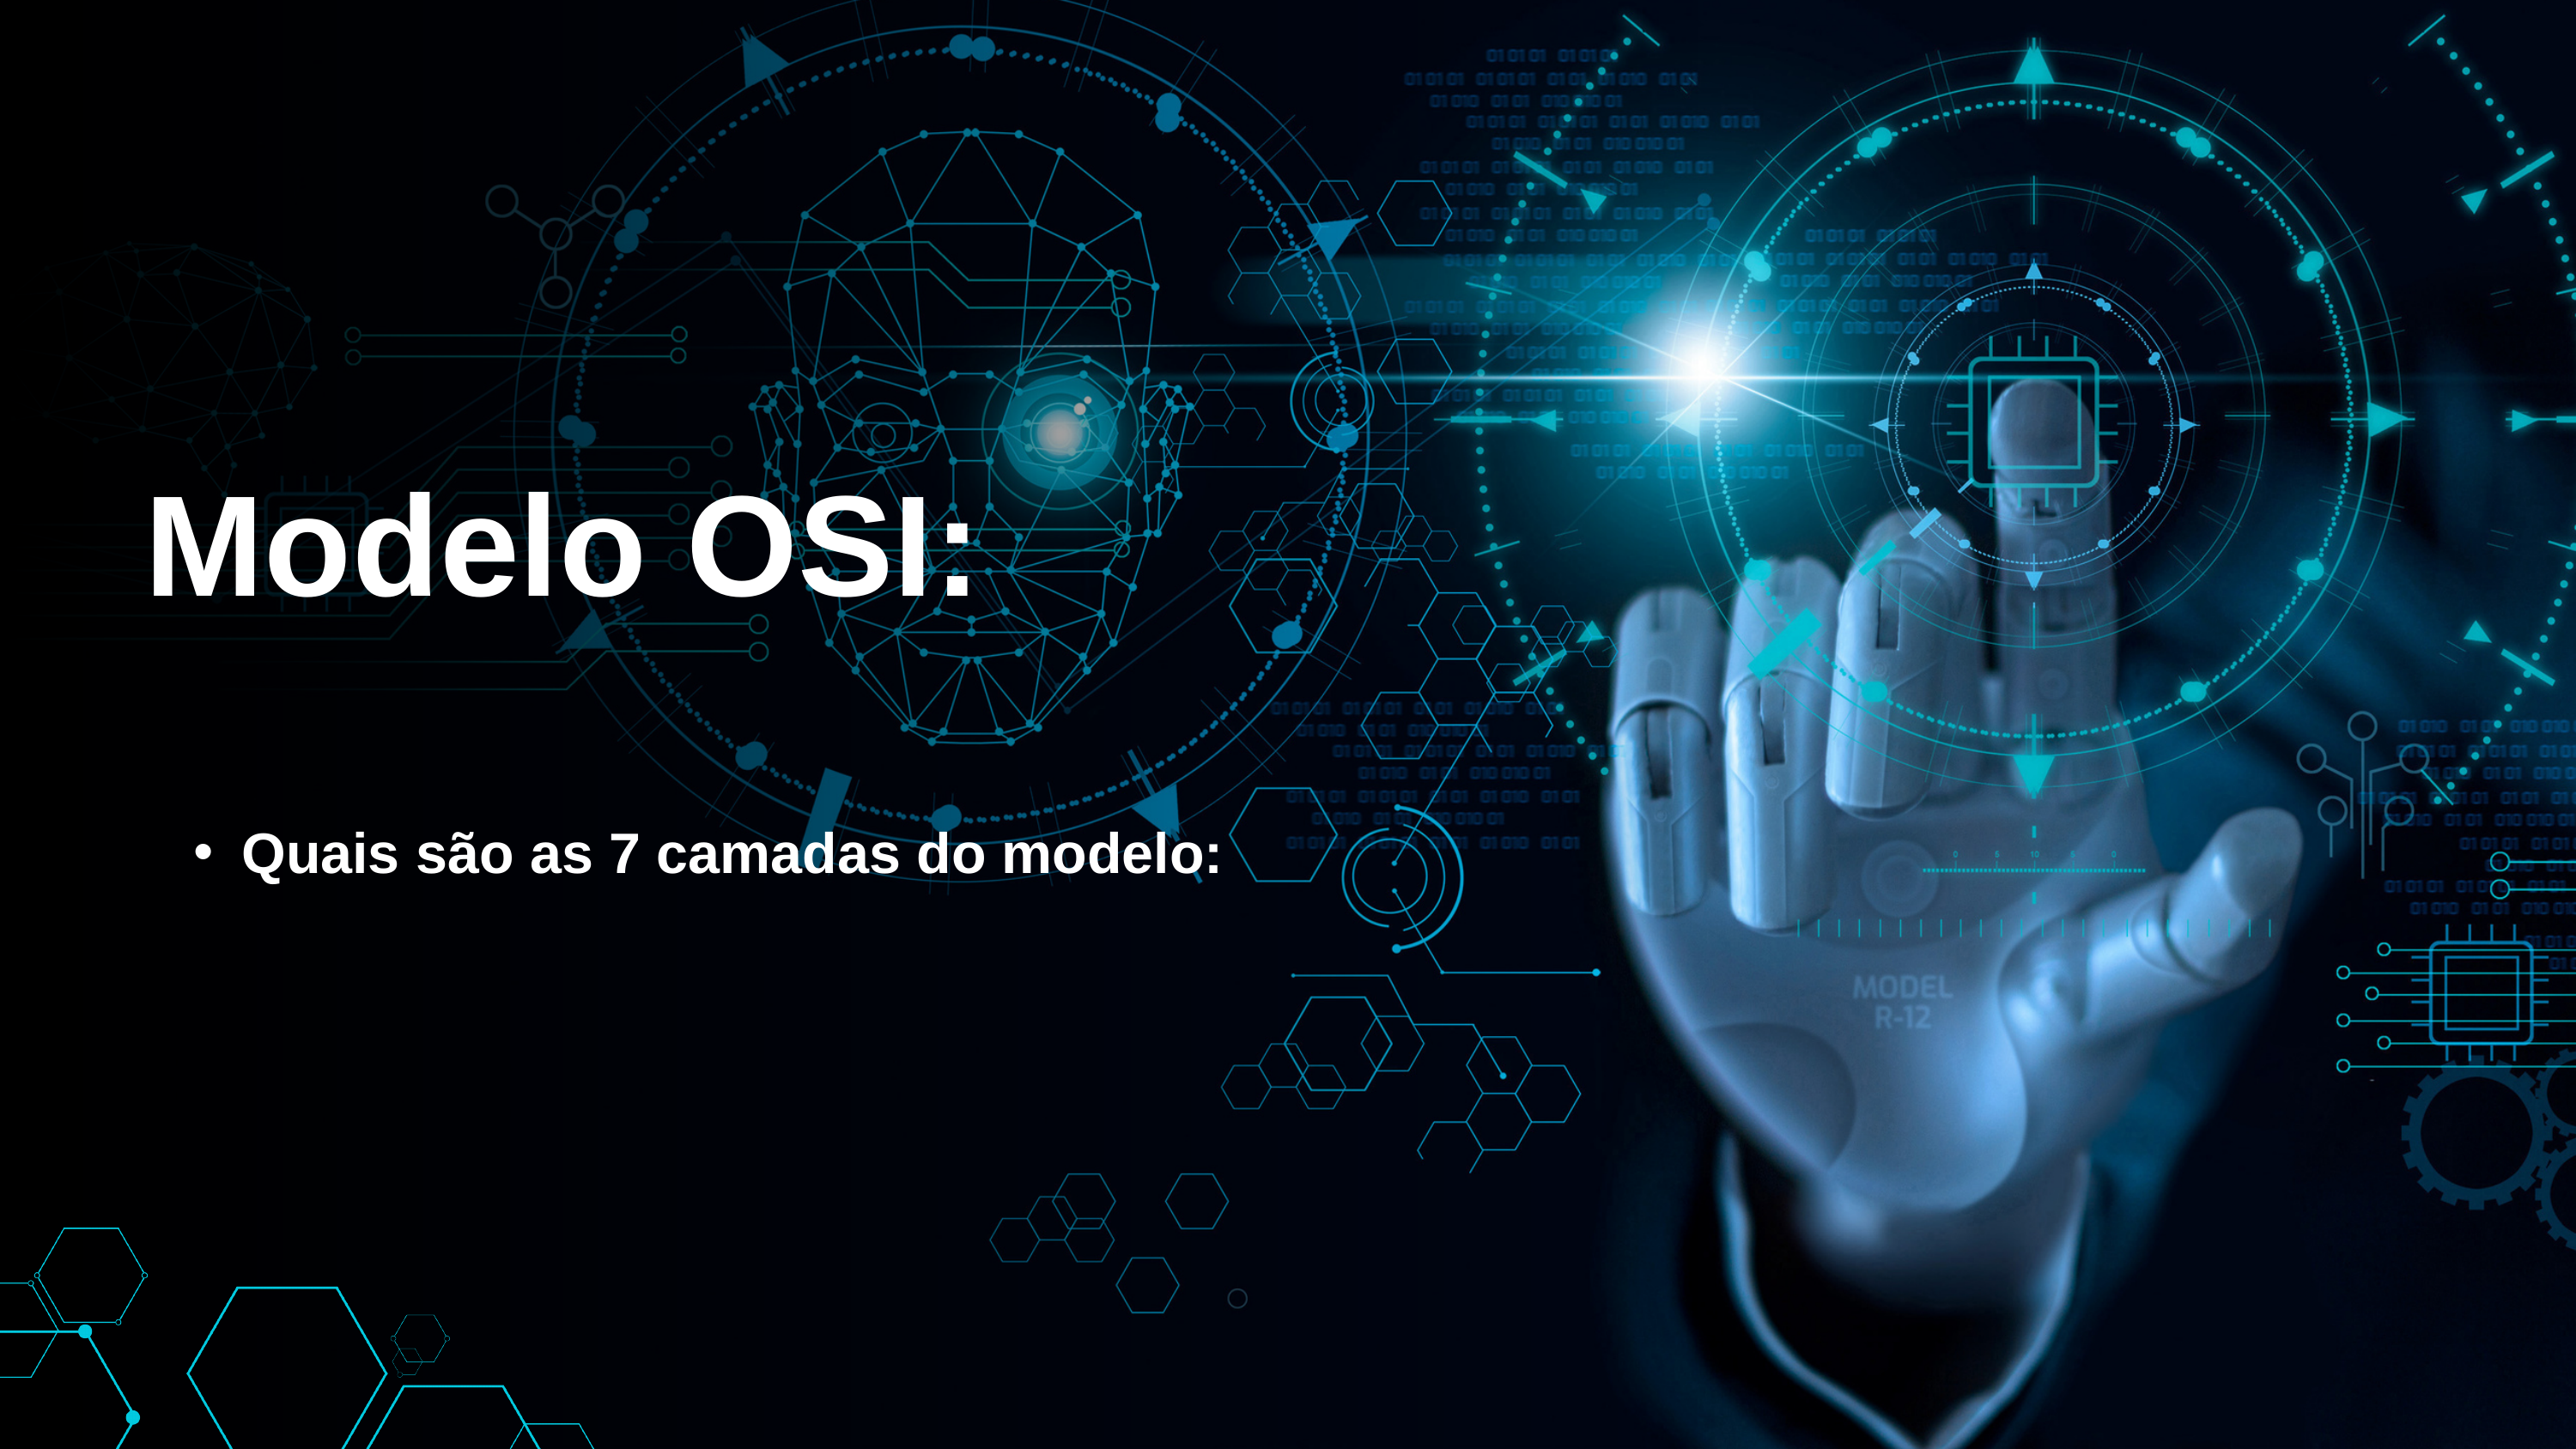

Modelo OSI:
Quais são as 7 camadas do modelo: